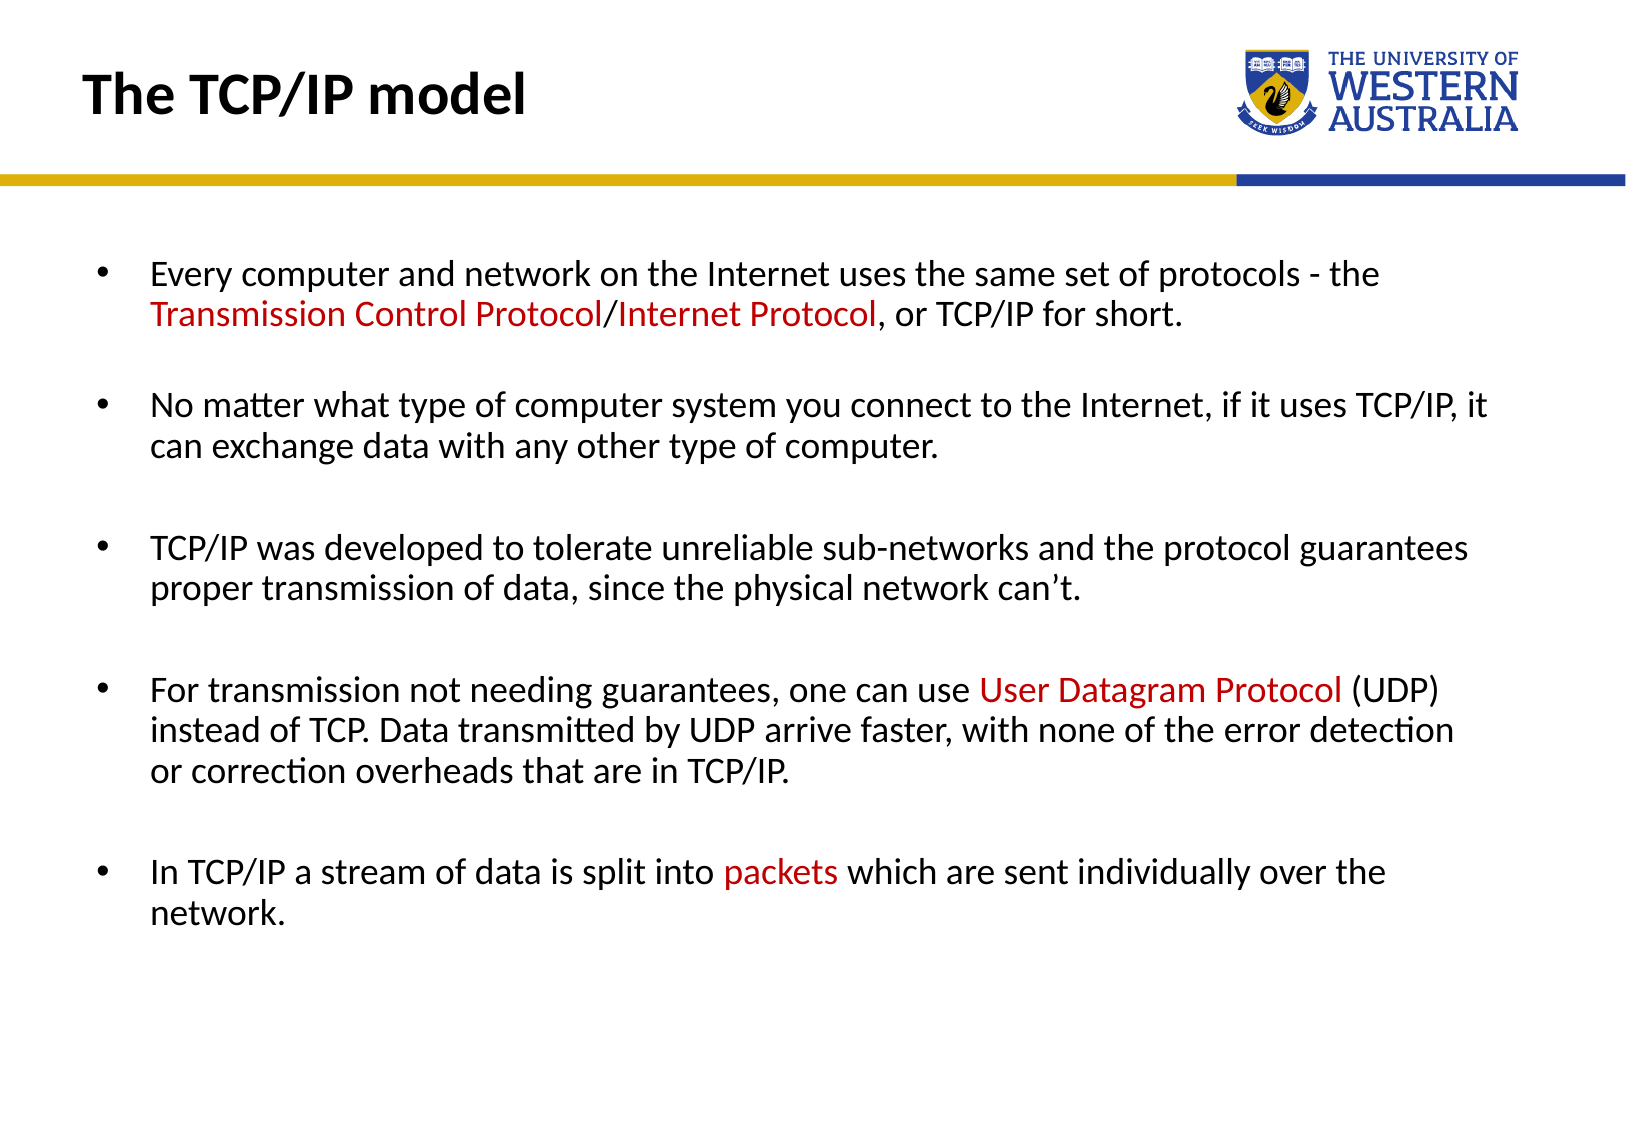

The TCP/IP model
Every computer and network on the Internet uses the same set of protocols - the Transmission Control Protocol/Internet Protocol, or TCP/IP for short.

No matter what type of computer system you connect to the Internet, if it uses TCP/IP, it can exchange data with any other type of computer.

TCP/IP was developed to tolerate unreliable sub-networks and the protocol guarantees proper transmission of data, since the physical network can’t.

For transmission not needing guarantees, one can use User Datagram Protocol (UDP) instead of TCP. Data transmitted by UDP arrive faster, with none of the error detection or correction overheads that are in TCP/IP.

In TCP/IP a stream of data is split into packets which are sent individually over the network.